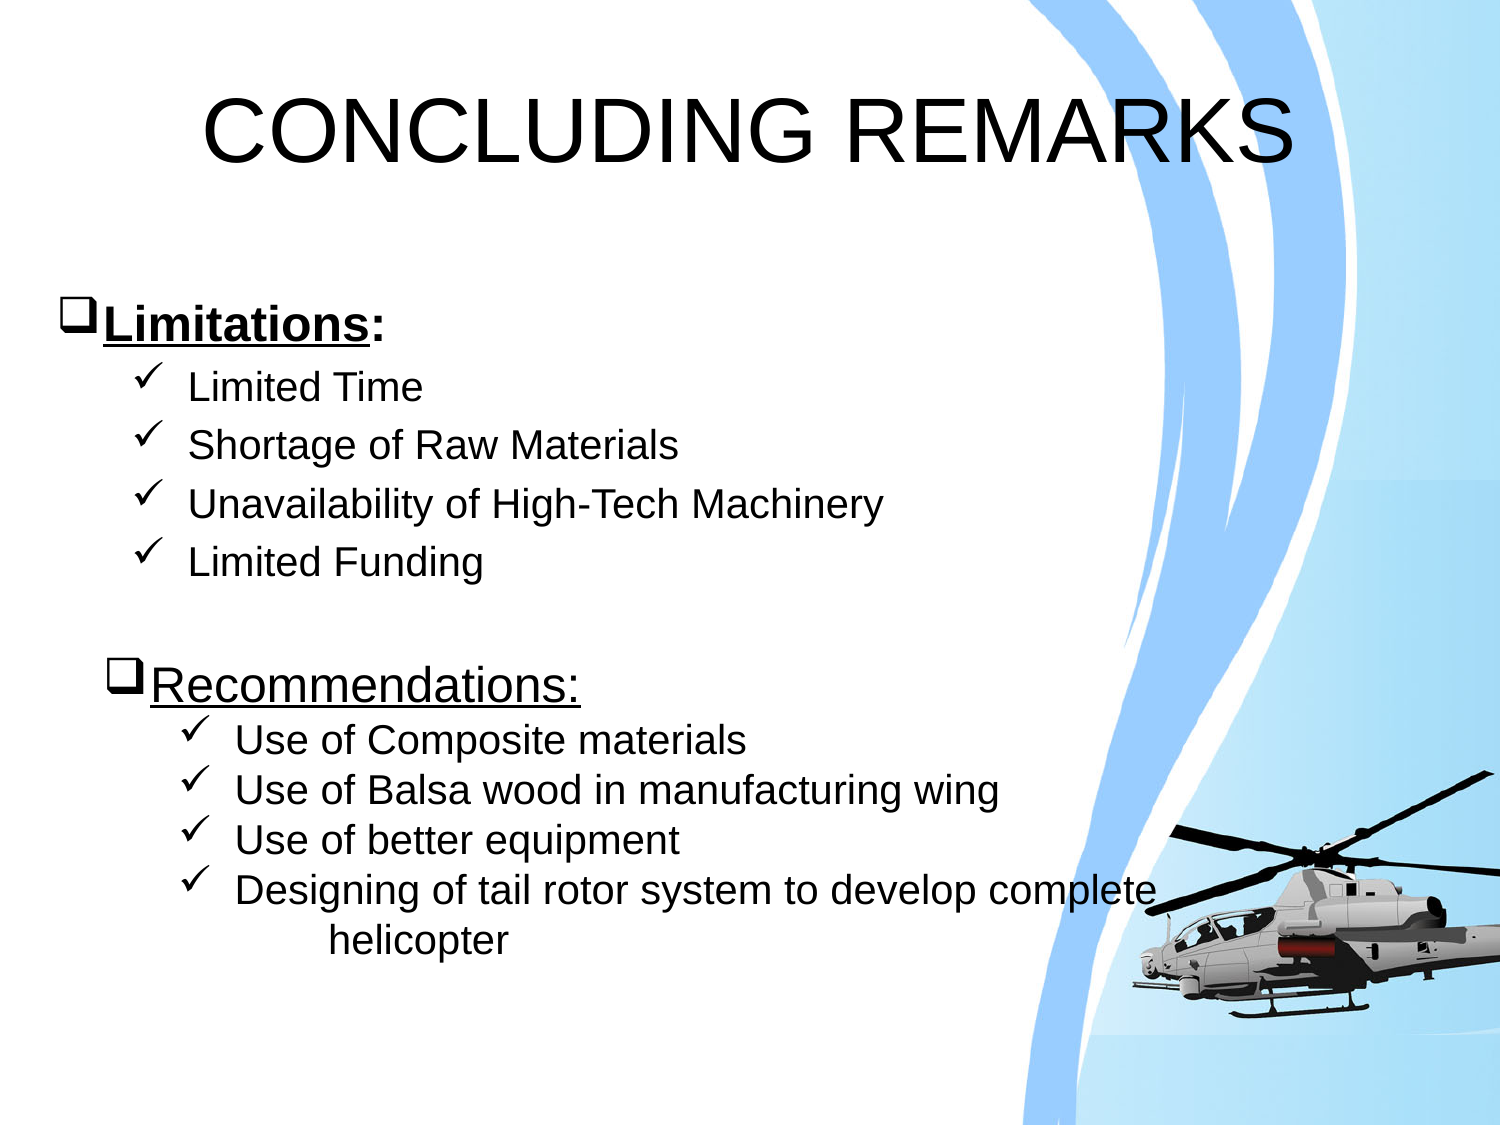

CONCLUDING REMARKS
Limitations:
Limited Time
Shortage of Raw Materials
Unavailability of High-Tech Machinery
Limited Funding

Recommendations:
Use of Composite materials
Use of Balsa wood in manufacturing wing
Use of better equipment
Designing of tail rotor system to develop complete
	helicopter